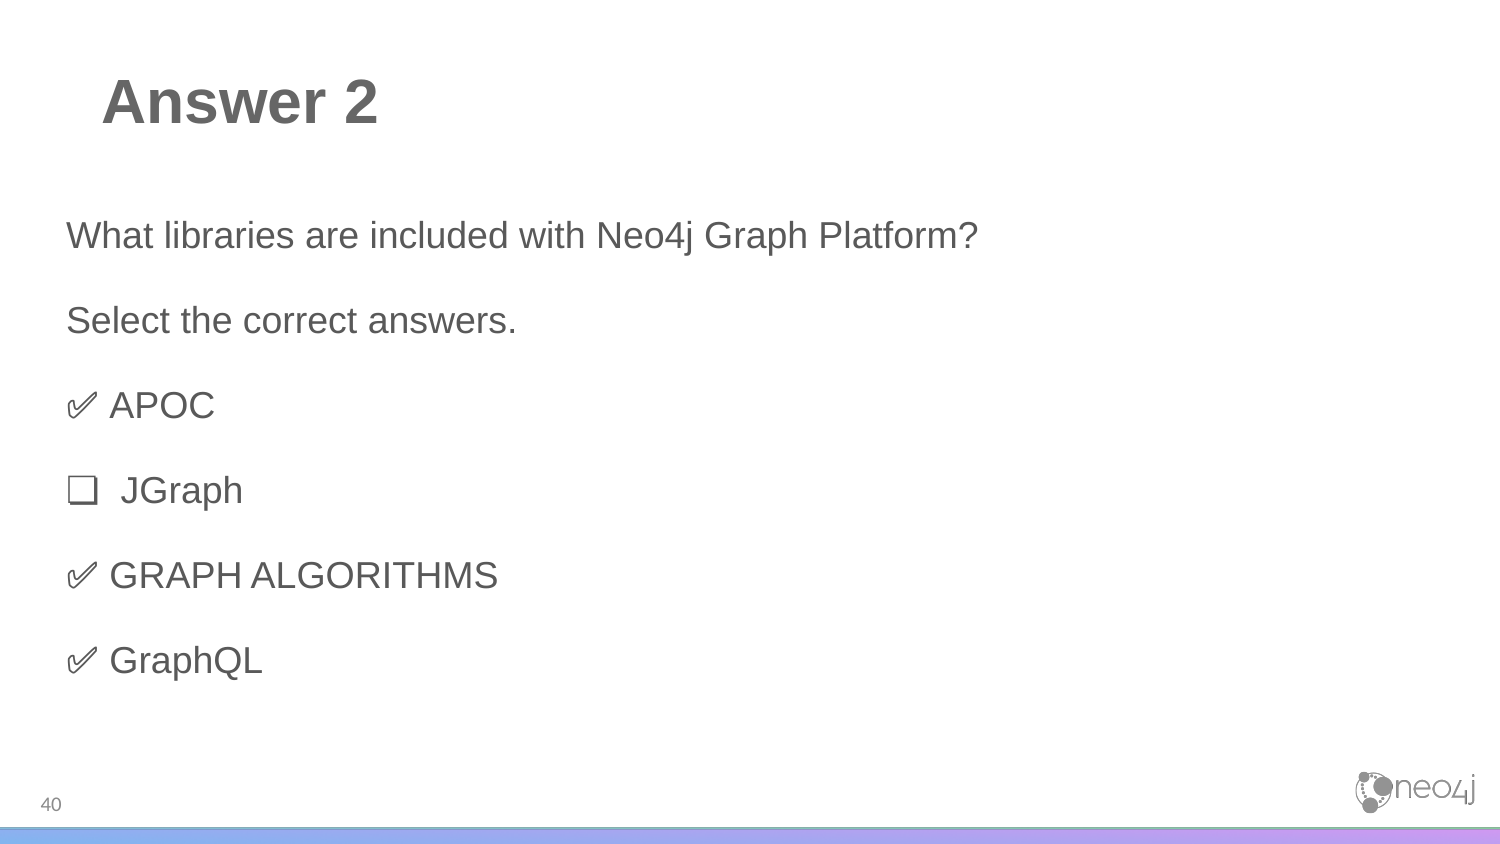

# Answer 2
What libraries are included with Neo4j Graph Platform?
Select the correct answers.
✅ APOC
❏  JGraph
✅ GRAPH ALGORITHMS
✅ GraphQL

40